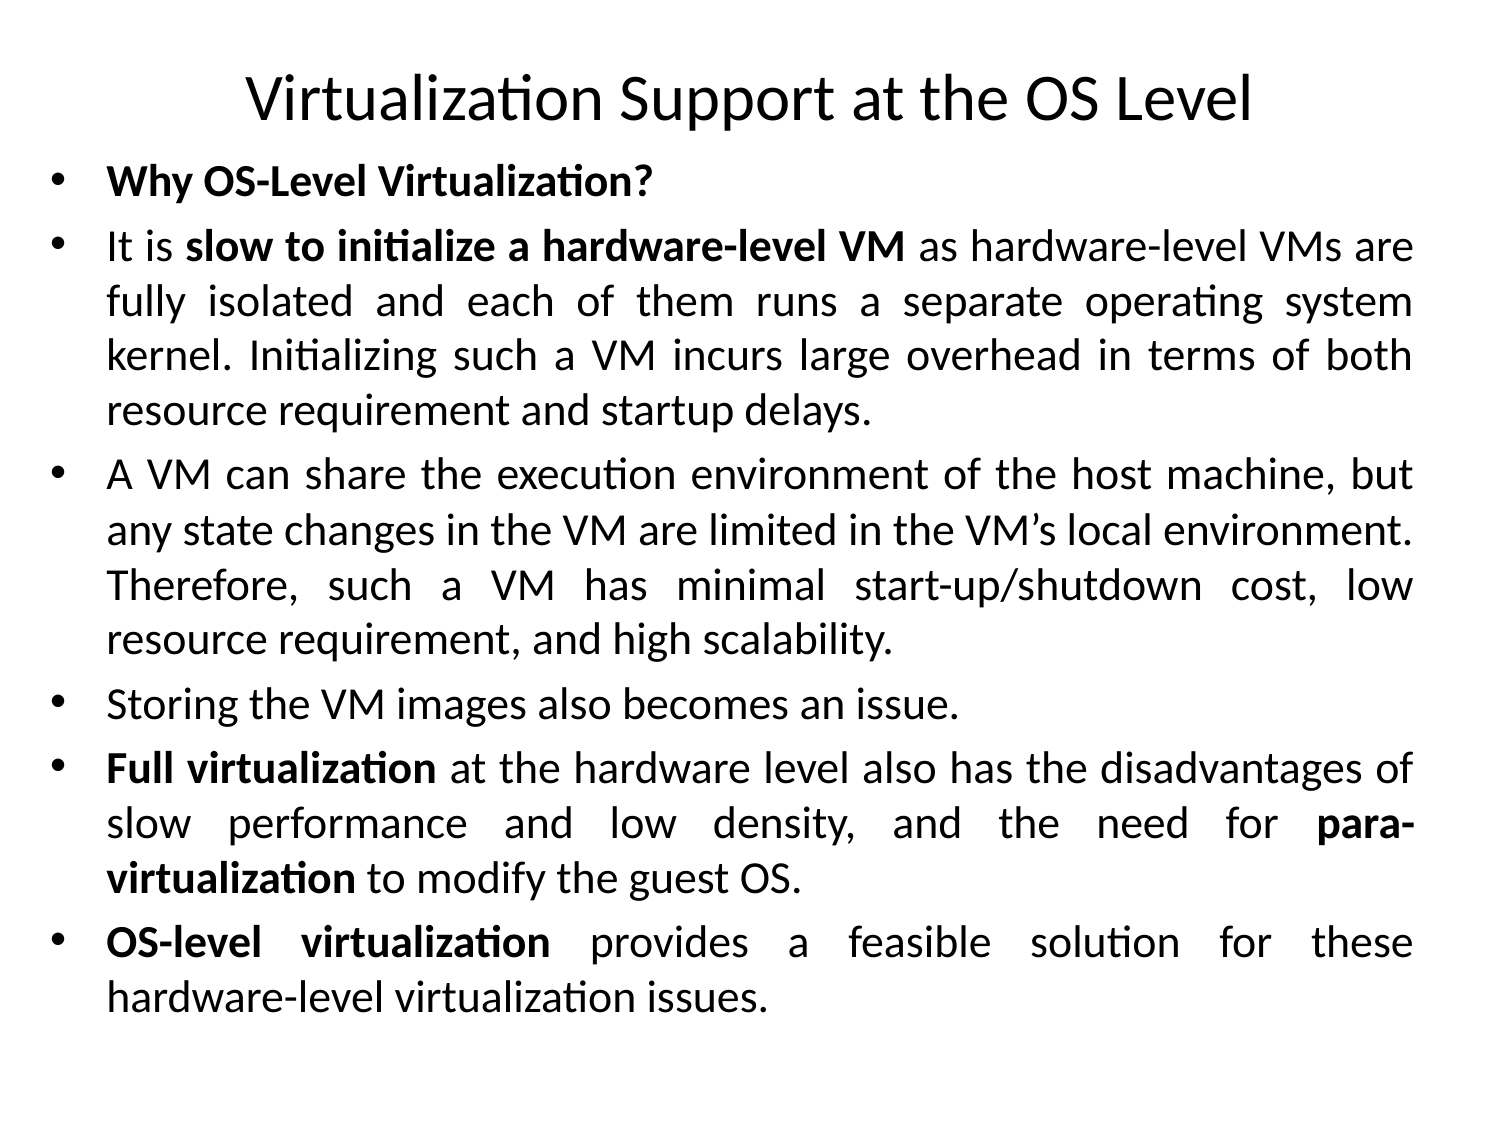

# Virtualization Support at the OS Level
Why OS-Level Virtualization?
It is slow to initialize a hardware-level VM as hardware-level VMs are fully isolated and each of them runs a separate operating system kernel. Initializing such a VM incurs large overhead in terms of both resource requirement and startup delays.
A VM can share the execution environment of the host machine, but any state changes in the VM are limited in the VM’s local environment. Therefore, such a VM has minimal start-up/shutdown cost, low resource requirement, and high scalability.
Storing the VM images also becomes an issue.
Full virtualization at the hardware level also has the disadvantages of slow performance and low density, and the need for para-virtualization to modify the guest OS.
OS-level virtualization provides a feasible solution for these hardware-level virtualization issues.